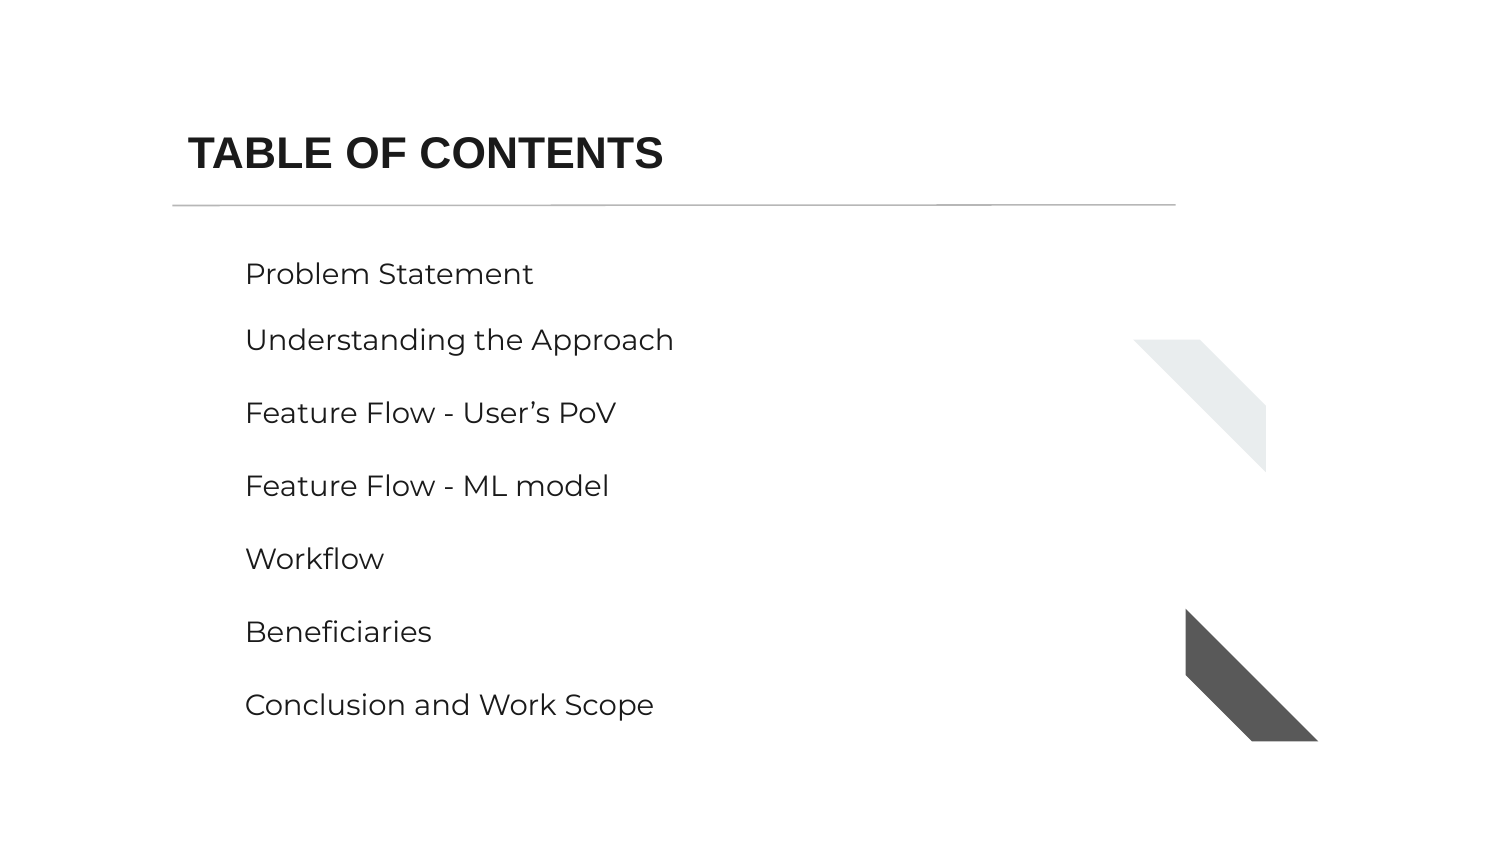

# TABLE OF CONTENTS
Problem Statement
Understanding the Approach
Project objective
Feature Flow - User’s PoV
Feature Flow - ML model
Workflow
Beneficiaries
Project objective
Conclusion and Work Scope